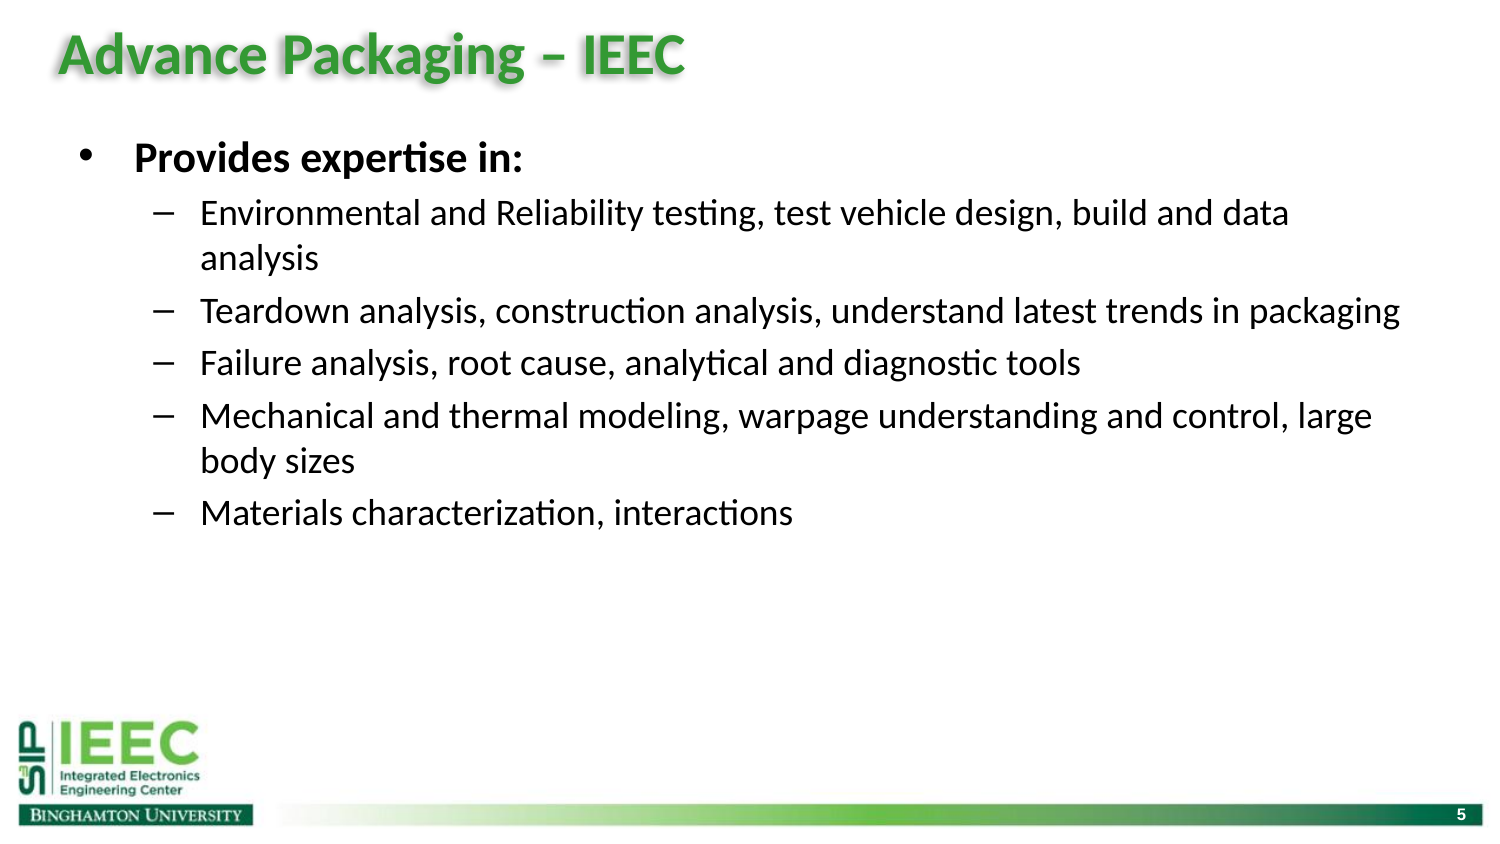

# Advance Packaging – IEEC
Provides expertise in:
Environmental and Reliability testing, test vehicle design, build and data analysis
Teardown analysis, construction analysis, understand latest trends in packaging
Failure analysis, root cause, analytical and diagnostic tools
Mechanical and thermal modeling, warpage understanding and control, large body sizes
Materials characterization, interactions
5